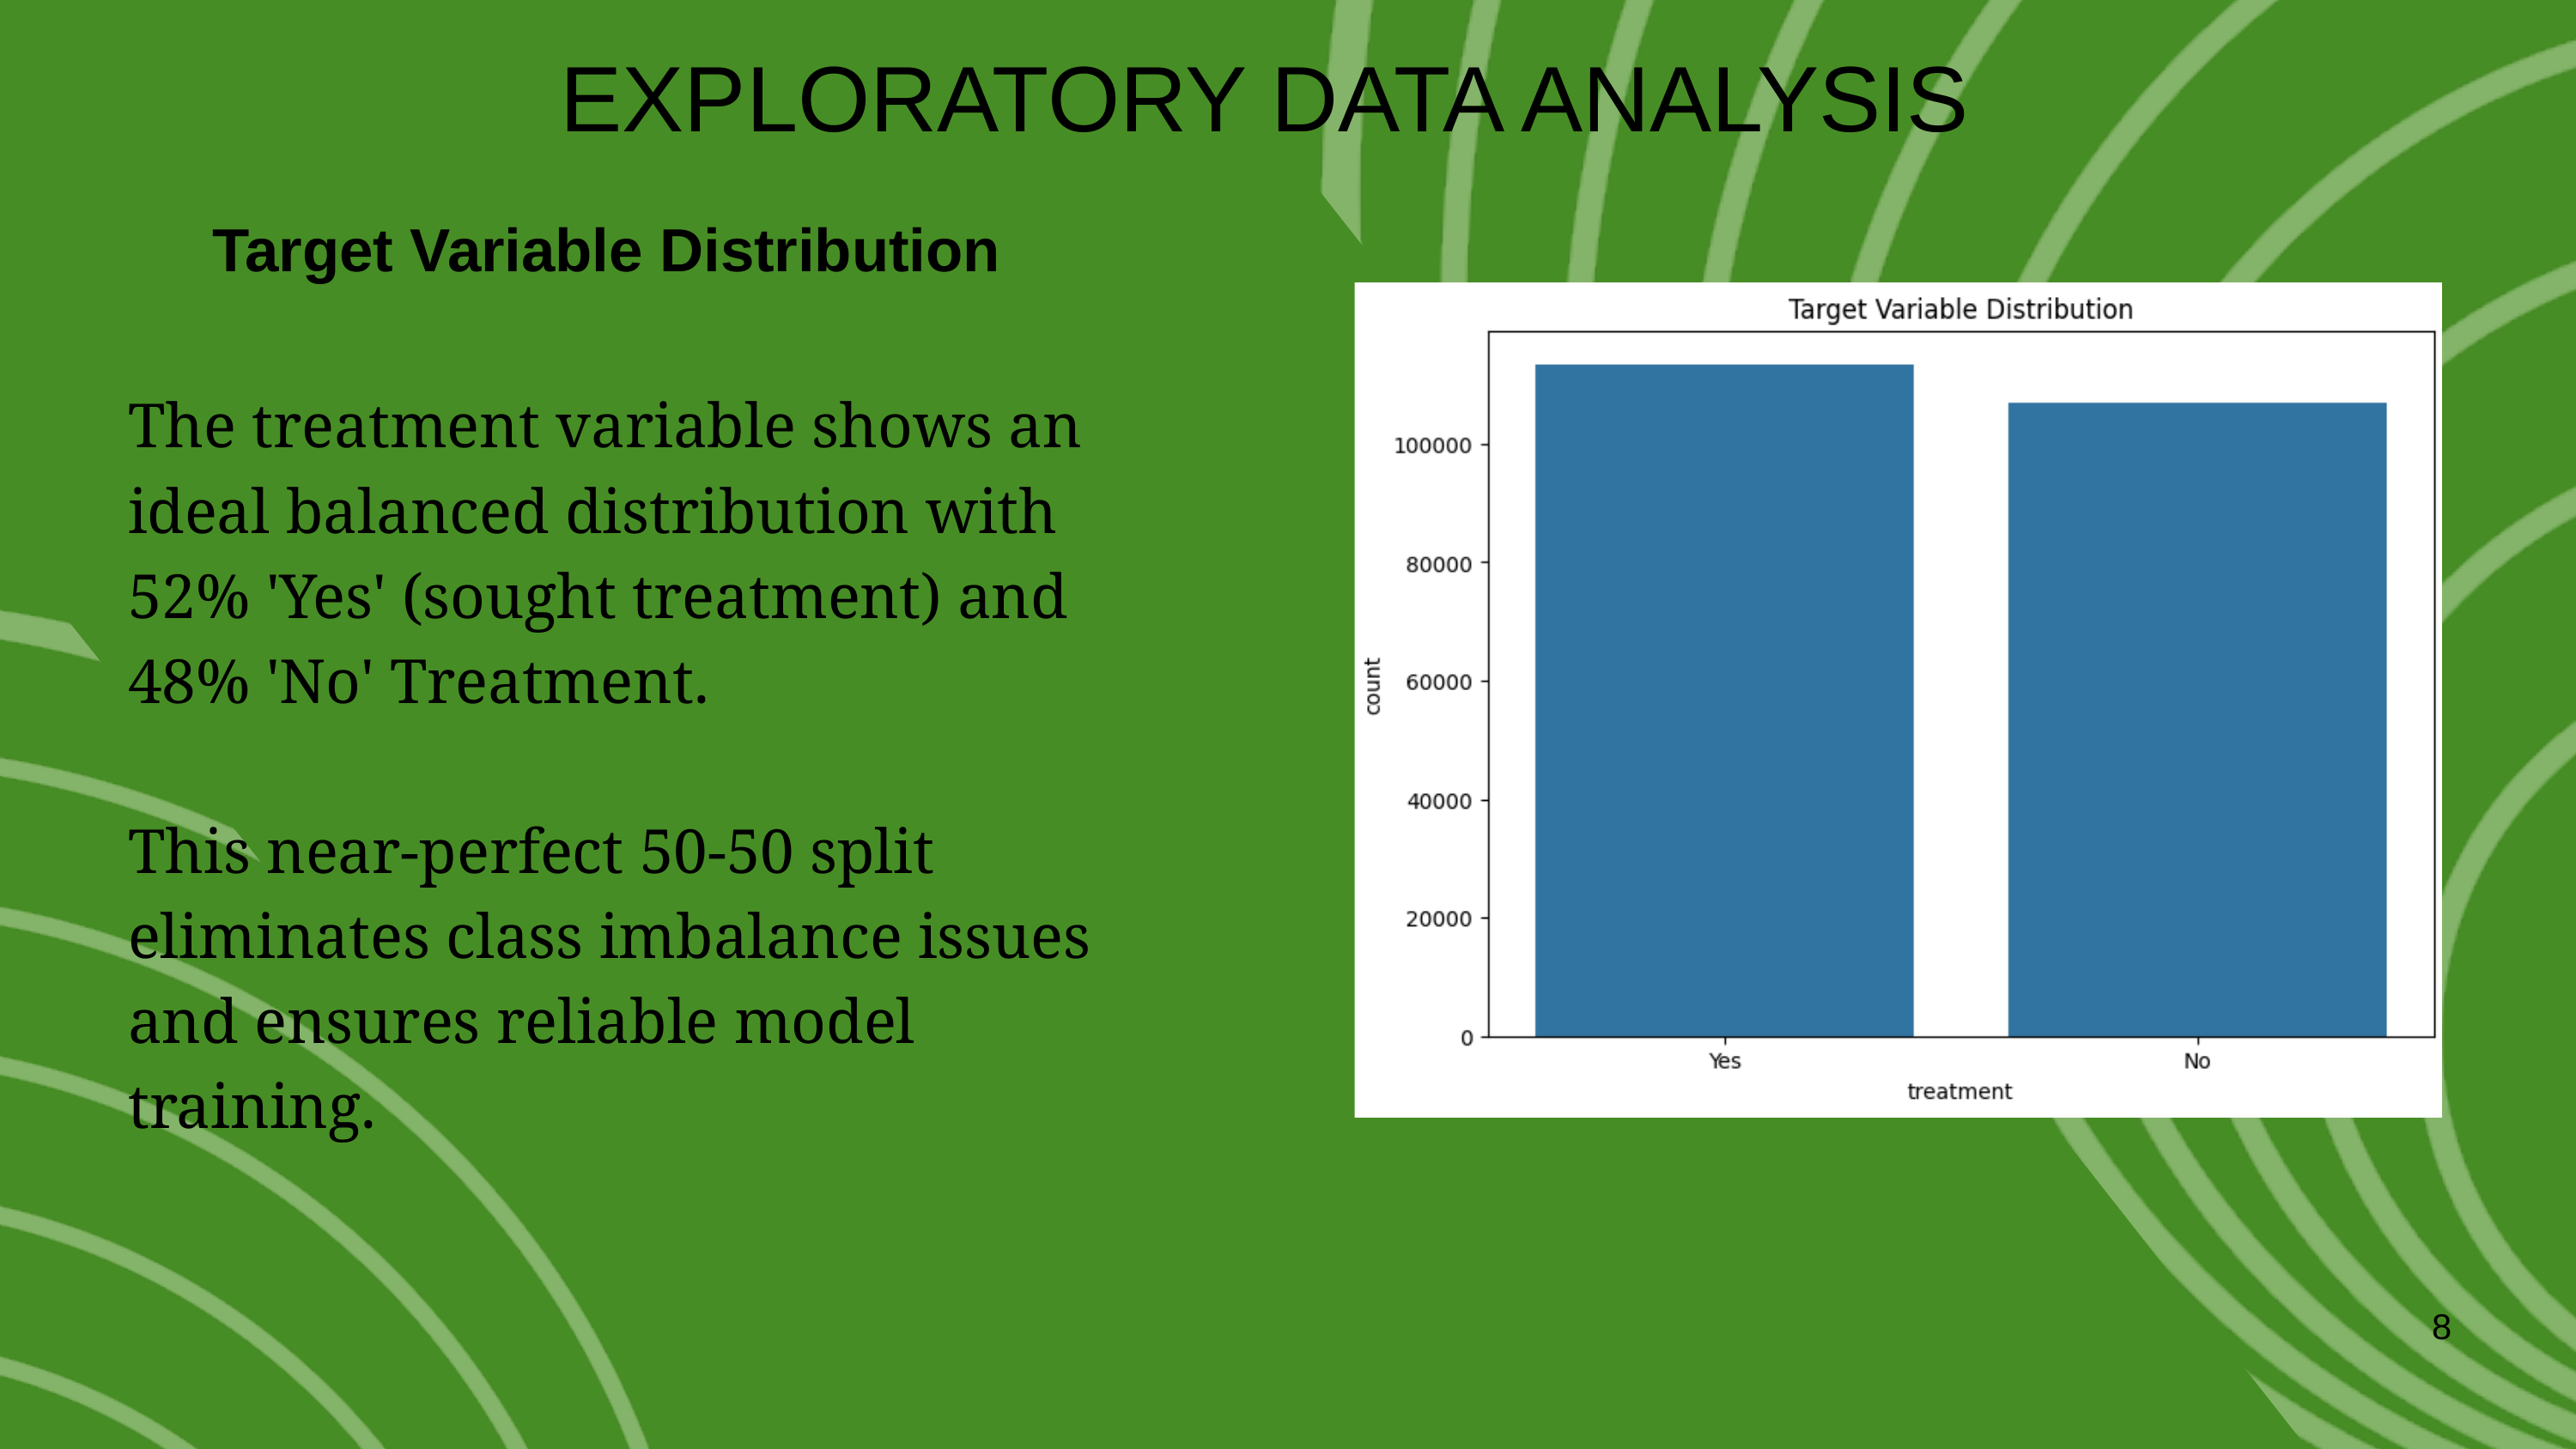

EXPLORATORY DATA ANALYSIS
Target Variable Distribution

The treatment variable shows an ideal balanced distribution with 52% 'Yes' (sought treatment) and 48% 'No' Treatment.

This near-perfect 50-50 split eliminates class imbalance issues and ensures reliable model training.

8